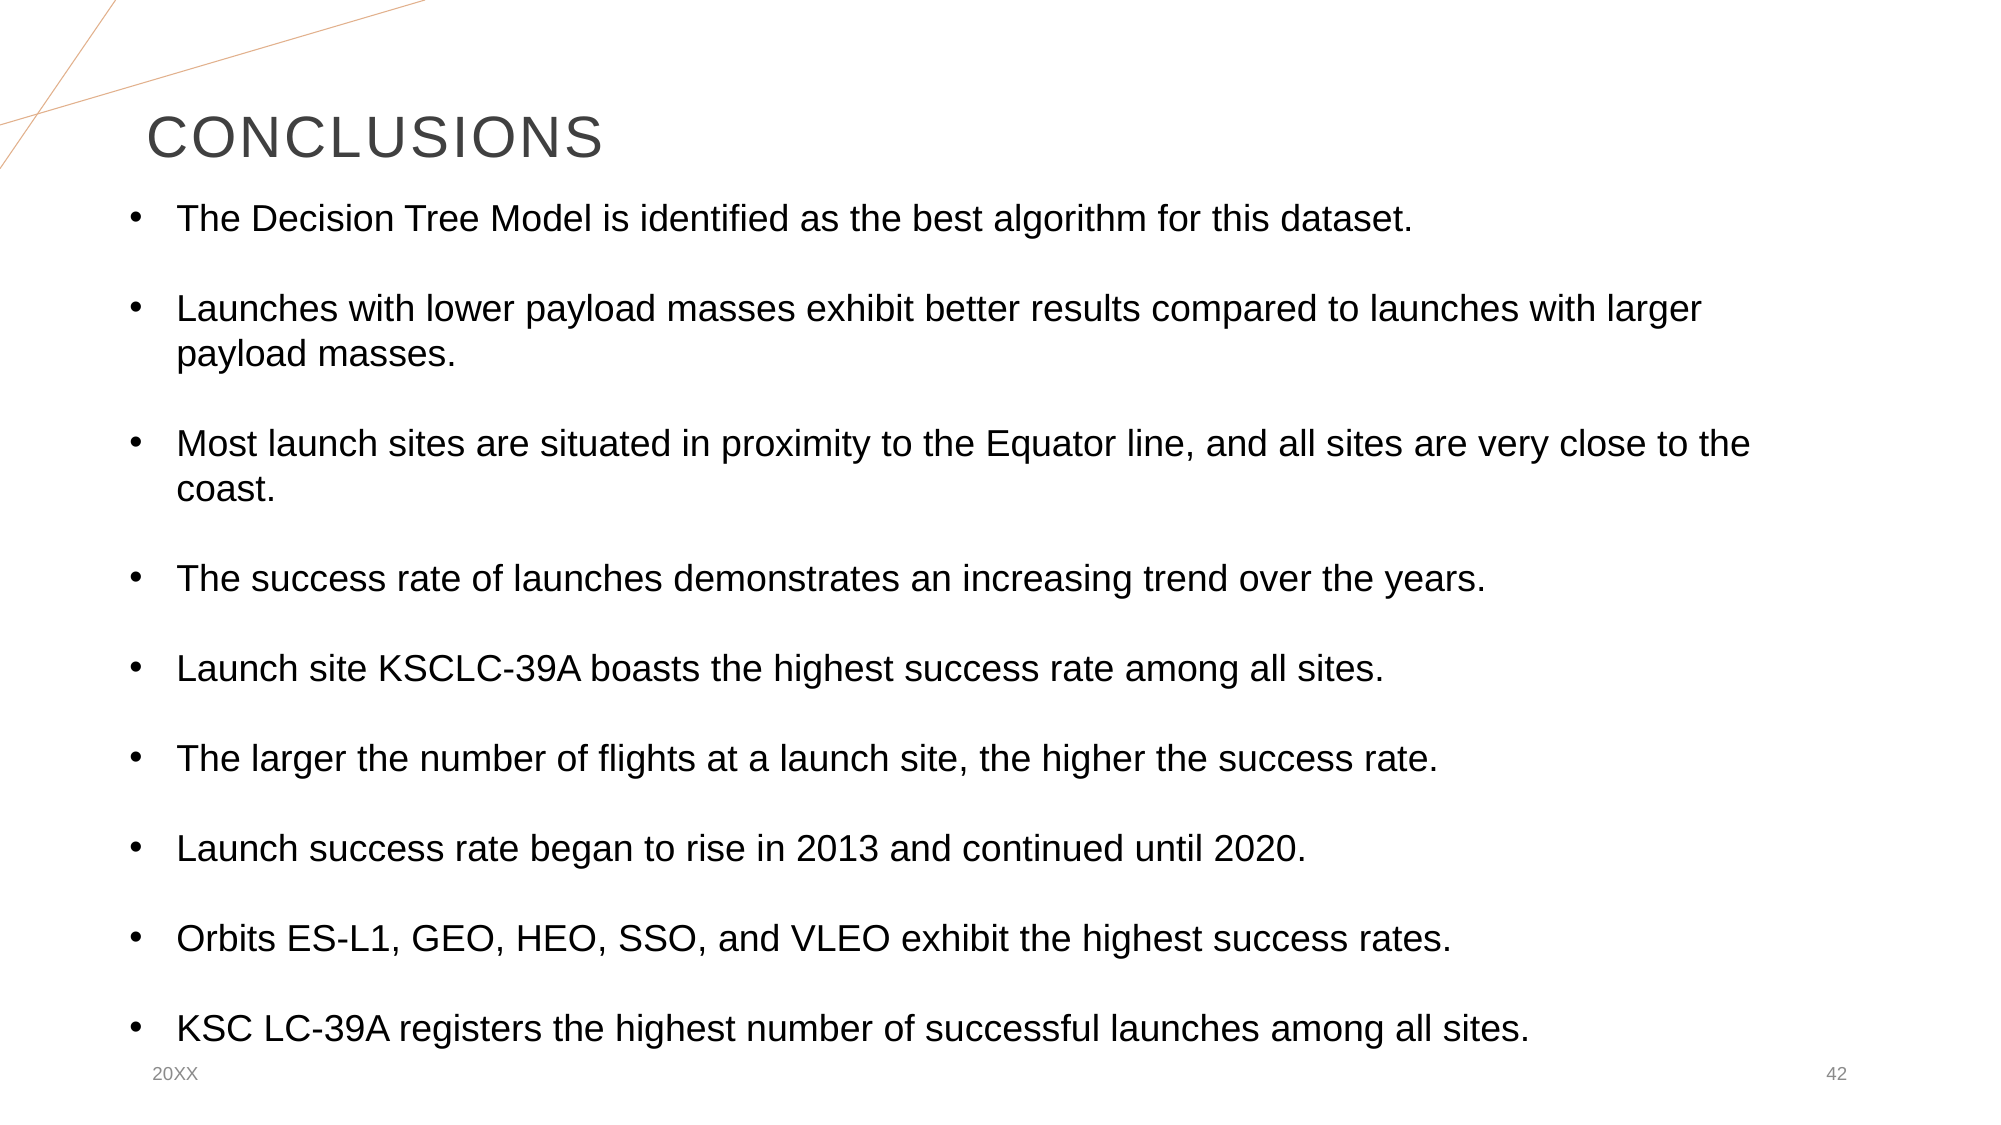

# Conclusions
The Decision Tree Model is identified as the best algorithm for this dataset.

Launches with lower payload masses exhibit better results compared to launches with larger payload masses.
Most launch sites are situated in proximity to the Equator line, and all sites are very close to the coast.
The success rate of launches demonstrates an increasing trend over the years.
Launch site KSCLC-39A boasts the highest success rate among all sites.
The larger the number of flights at a launch site, the higher the success rate.
Launch success rate began to rise in 2013 and continued until 2020.
Orbits ES-L1, GEO, HEO, SSO, and VLEO exhibit the highest success rates.
KSC LC-39A registers the highest number of successful launches among all sites.

20XX
42